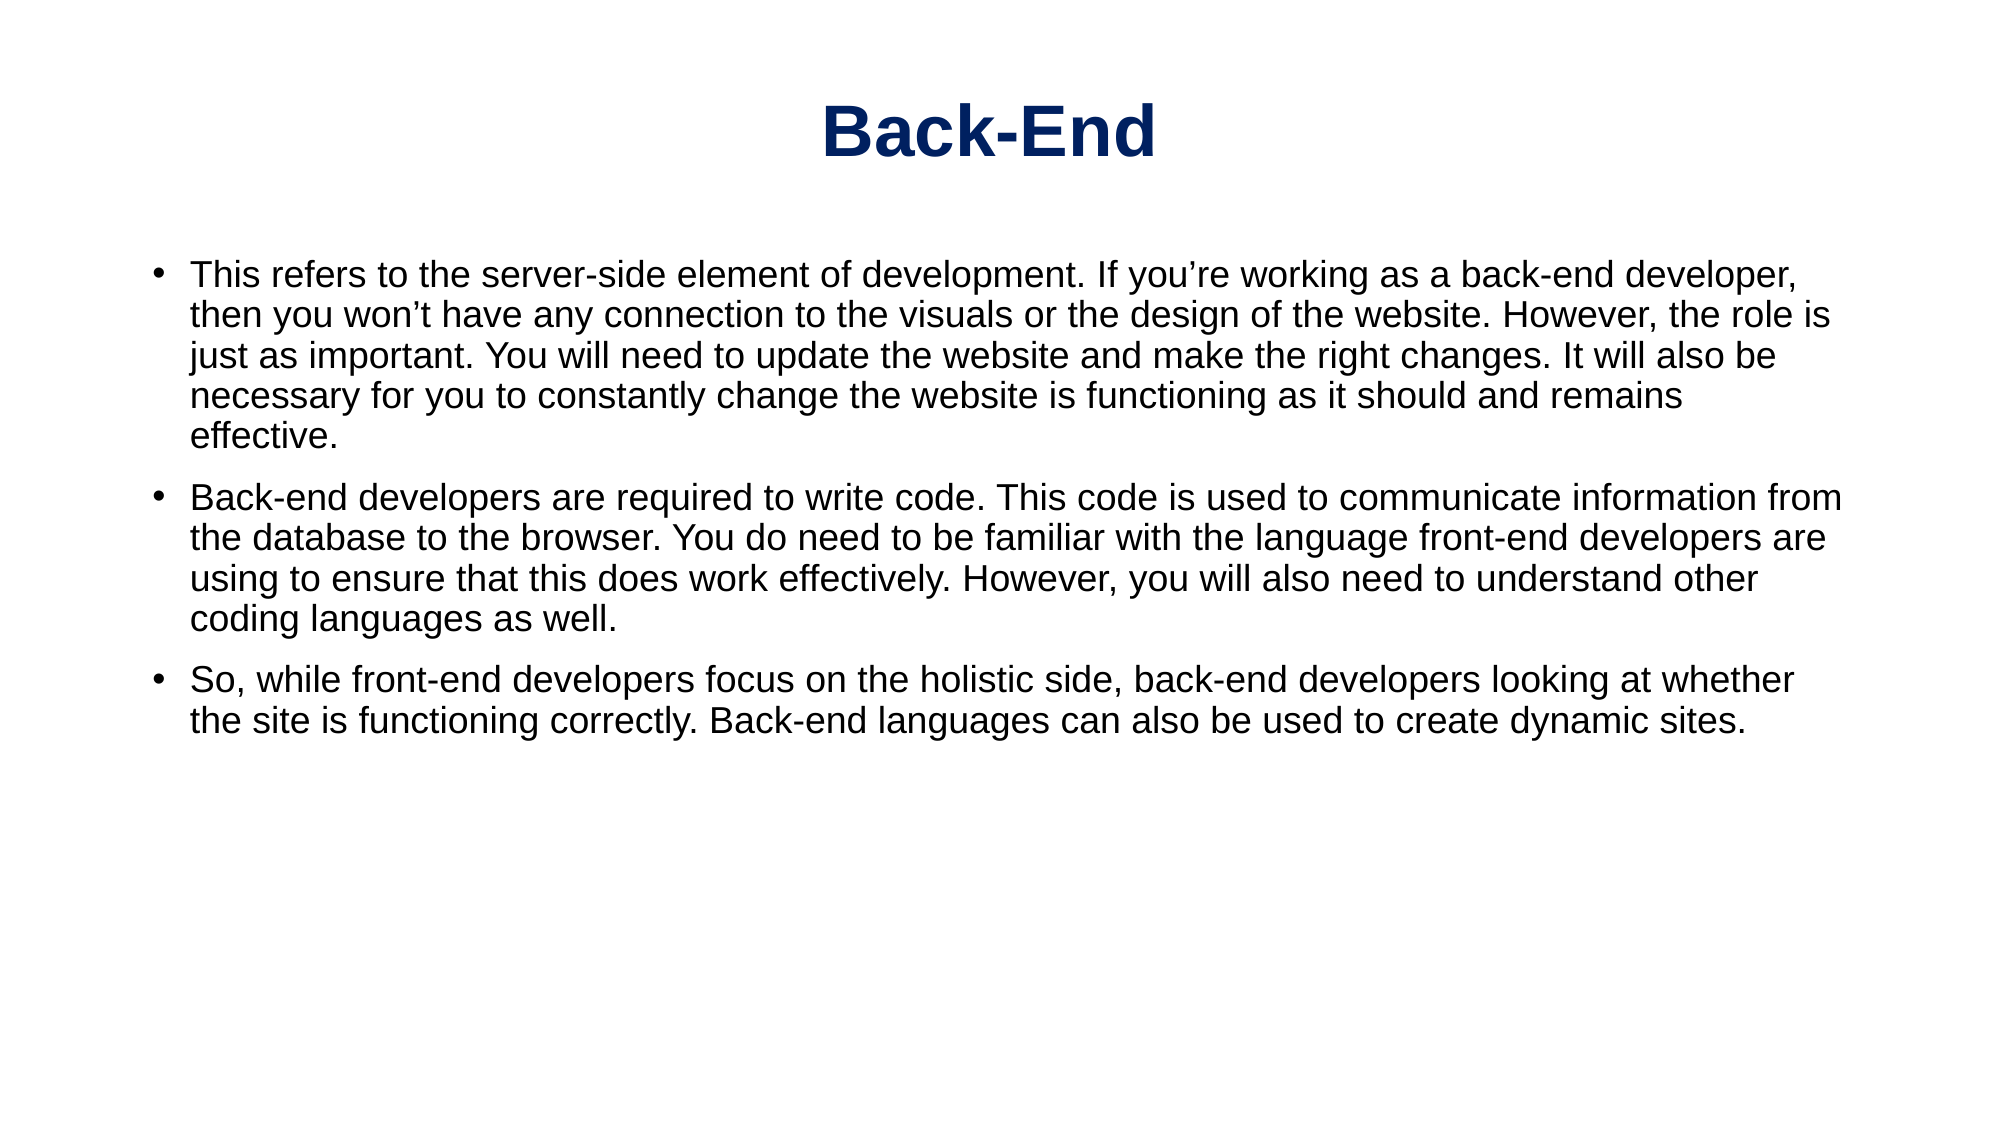

Back-End

This refers to the server-side element of development. If you’re working as a back-end developer, then you won’t have any connection to the visuals or the design of the website. However, the role is just as important. You will need to update the website and make the right changes. It will also be necessary for you to constantly change the website is functioning as it should and remains effective.
Back-end developers are required to write code. This code is used to communicate information from the database to the browser. You do need to be familiar with the language front-end developers are using to ensure that this does work effectively. However, you will also need to understand other coding languages as well.
So, while front-end developers focus on the holistic side, back-end developers looking at whether the site is functioning correctly. Back-end languages can also be used to create dynamic sites.